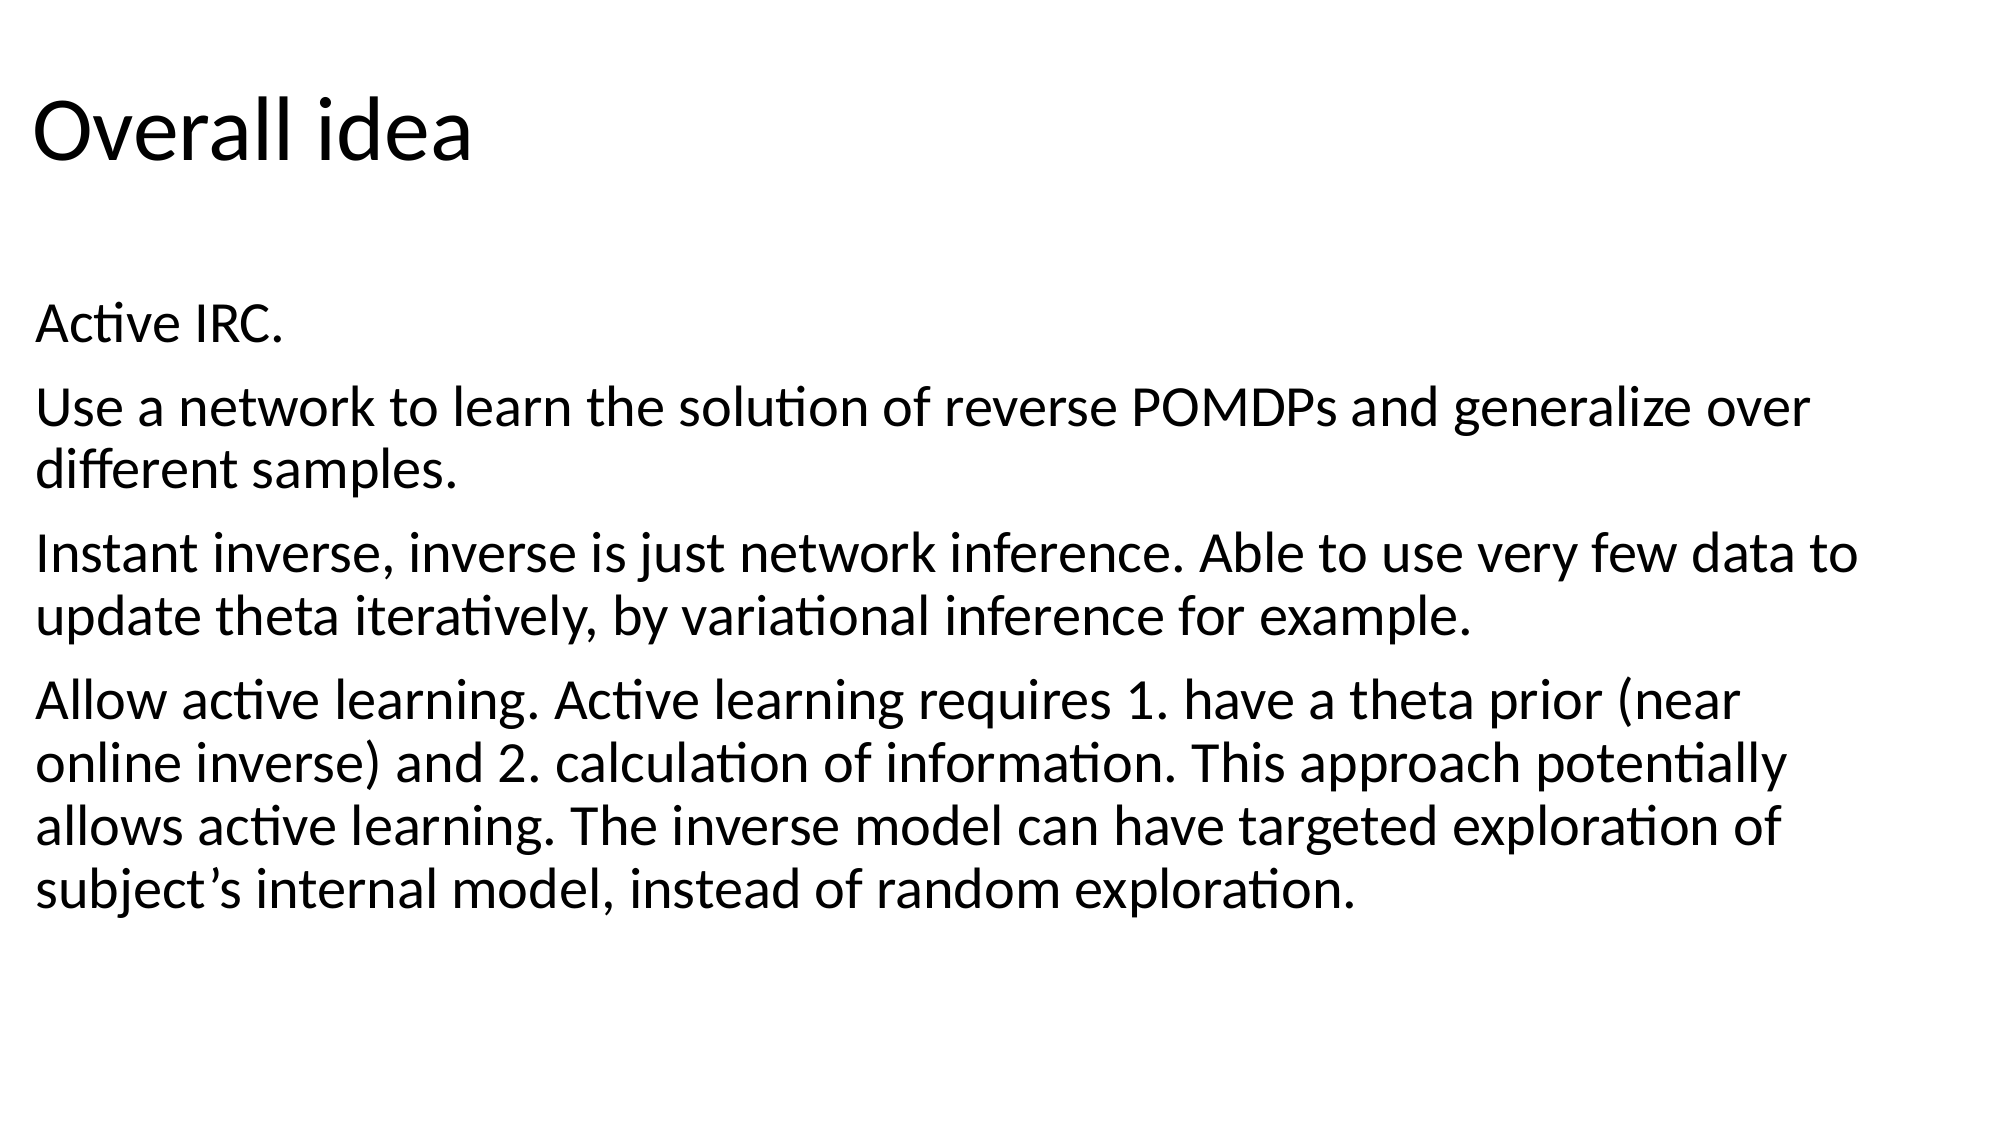

# Overall idea
Active IRC.
Use a network to learn the solution of reverse POMDPs and generalize over different samples.
Instant inverse, inverse is just network inference. Able to use very few data to update theta iteratively, by variational inference for example.
Allow active learning. Active learning requires 1. have a theta prior (near online inverse) and 2. calculation of information. This approach potentially allows active learning. The inverse model can have targeted exploration of subject’s internal model, instead of random exploration.